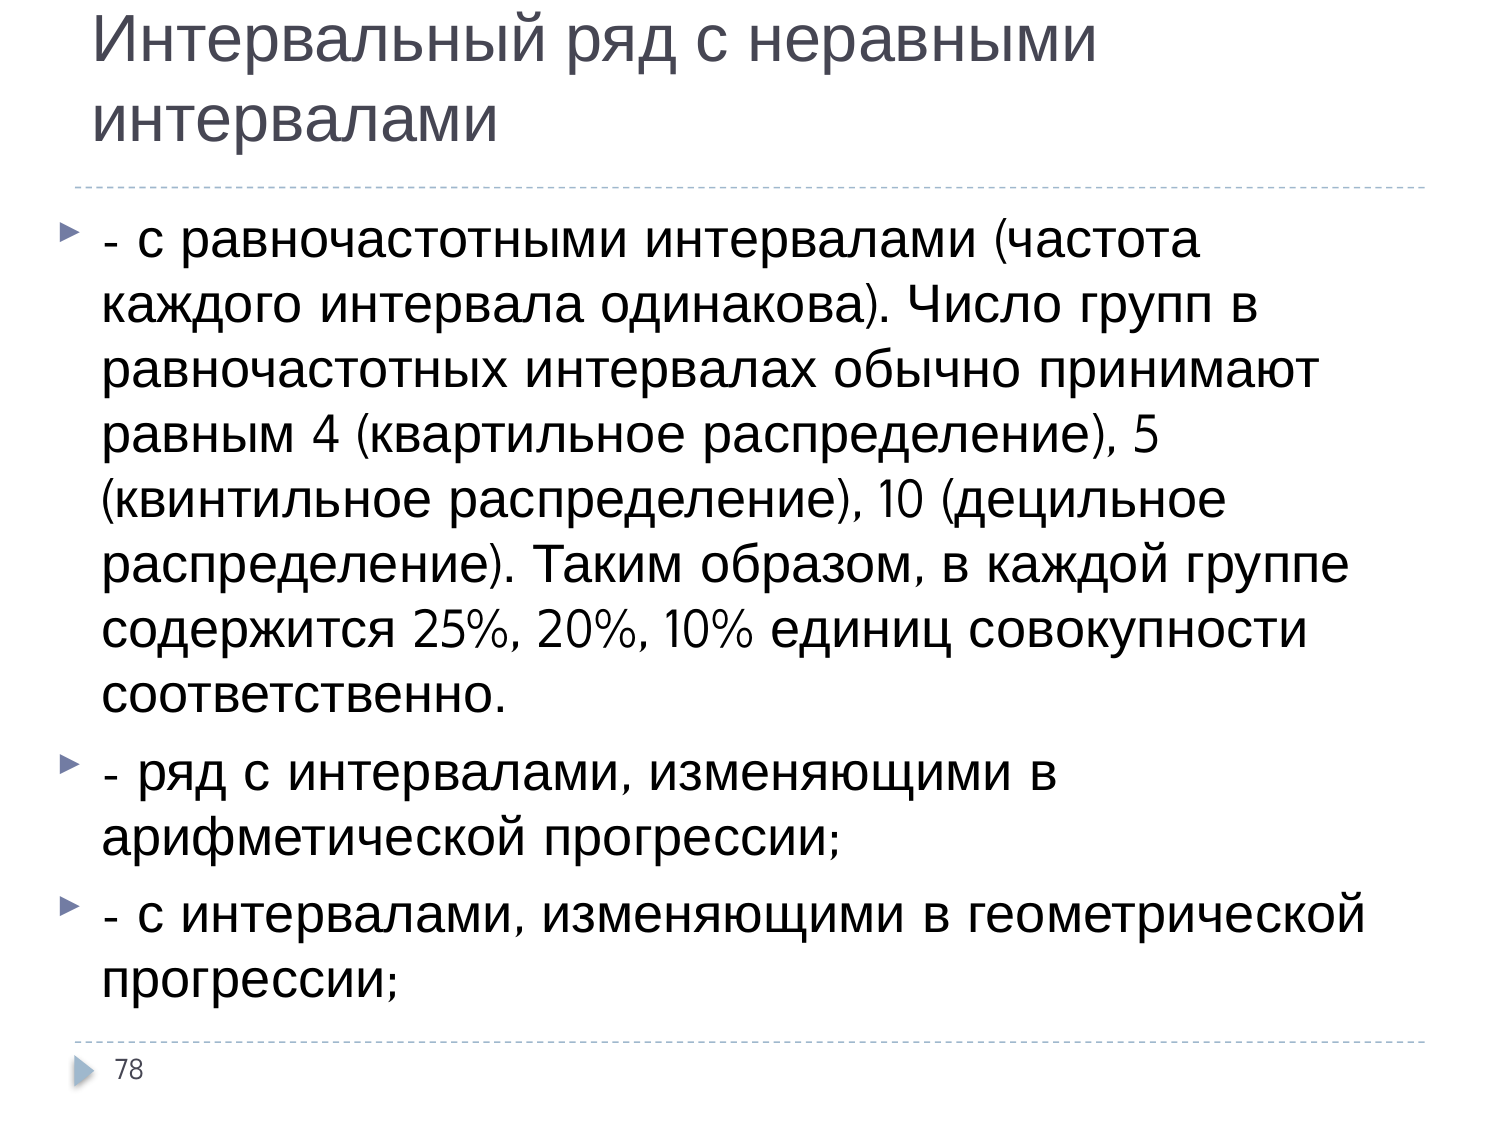

# Интервальный ряд с неравными  интервалами
- с равночастотными интервалами (частота каждого интервала одинакова). Число групп в равночастотных интервалах обычно принимают равным 4 (квартильное распределение), 5 (квинтильное распределение), 10 (децильное распределение). Таким образом, в каждой группе содержится 25%, 20%, 10% единиц совокупности соответственно.
- ряд с интервалами, изменяющими в арифметической прогрессии;
- с интервалами, изменяющими в геометрической прогрессии;

78